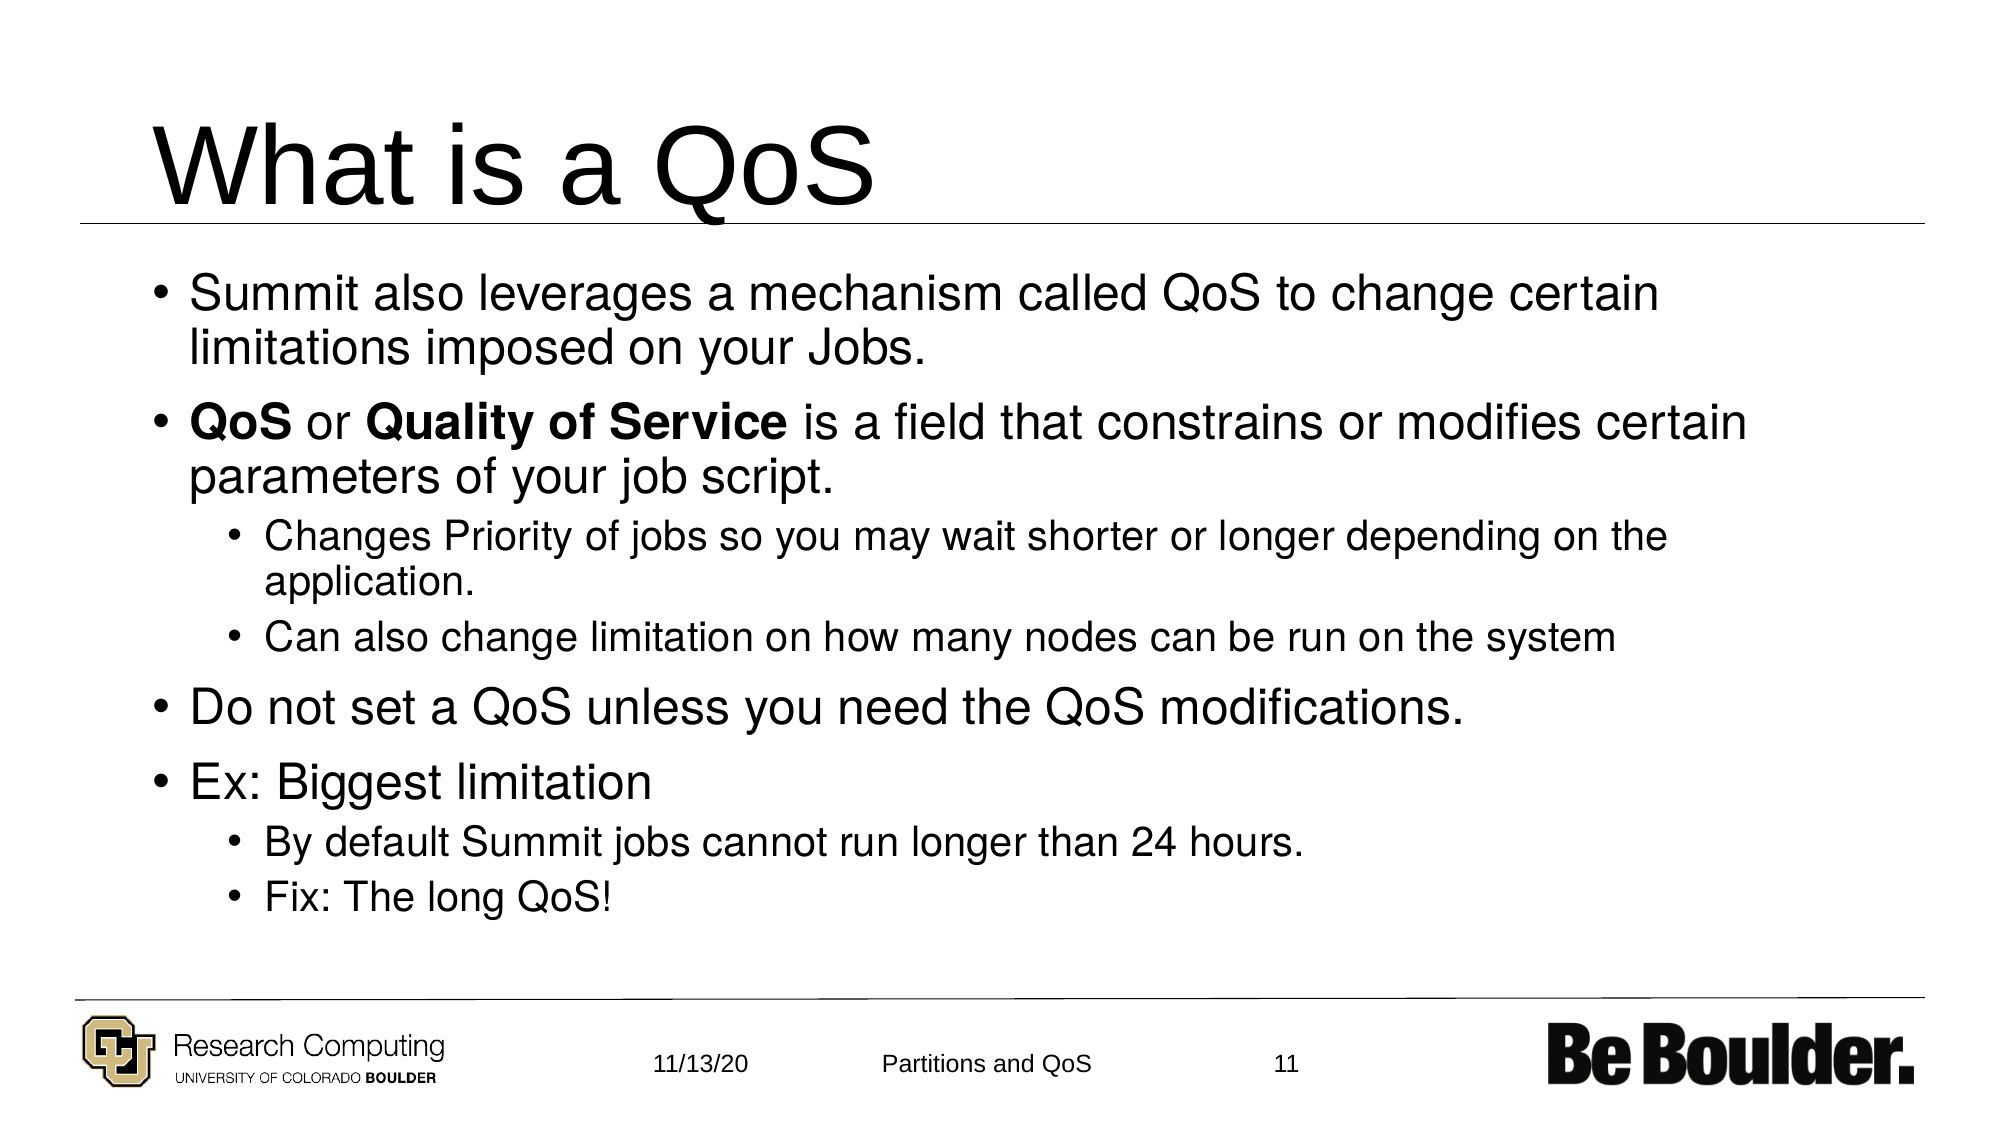

# What is a QoS
Summit also leverages a mechanism called QoS to change certain limitations imposed on your Jobs.
QoS or Quality of Service is a field that constrains or modifies certain parameters of your job script.
Changes Priority of jobs so you may wait shorter or longer depending on the application.
Can also change limitation on how many nodes can be run on the system
Do not set a QoS unless you need the QoS modifications.
Ex: Biggest limitation
By default Summit jobs cannot run longer than 24 hours.
Fix: The long QoS!

11/13/20
11
Partitions and QoS